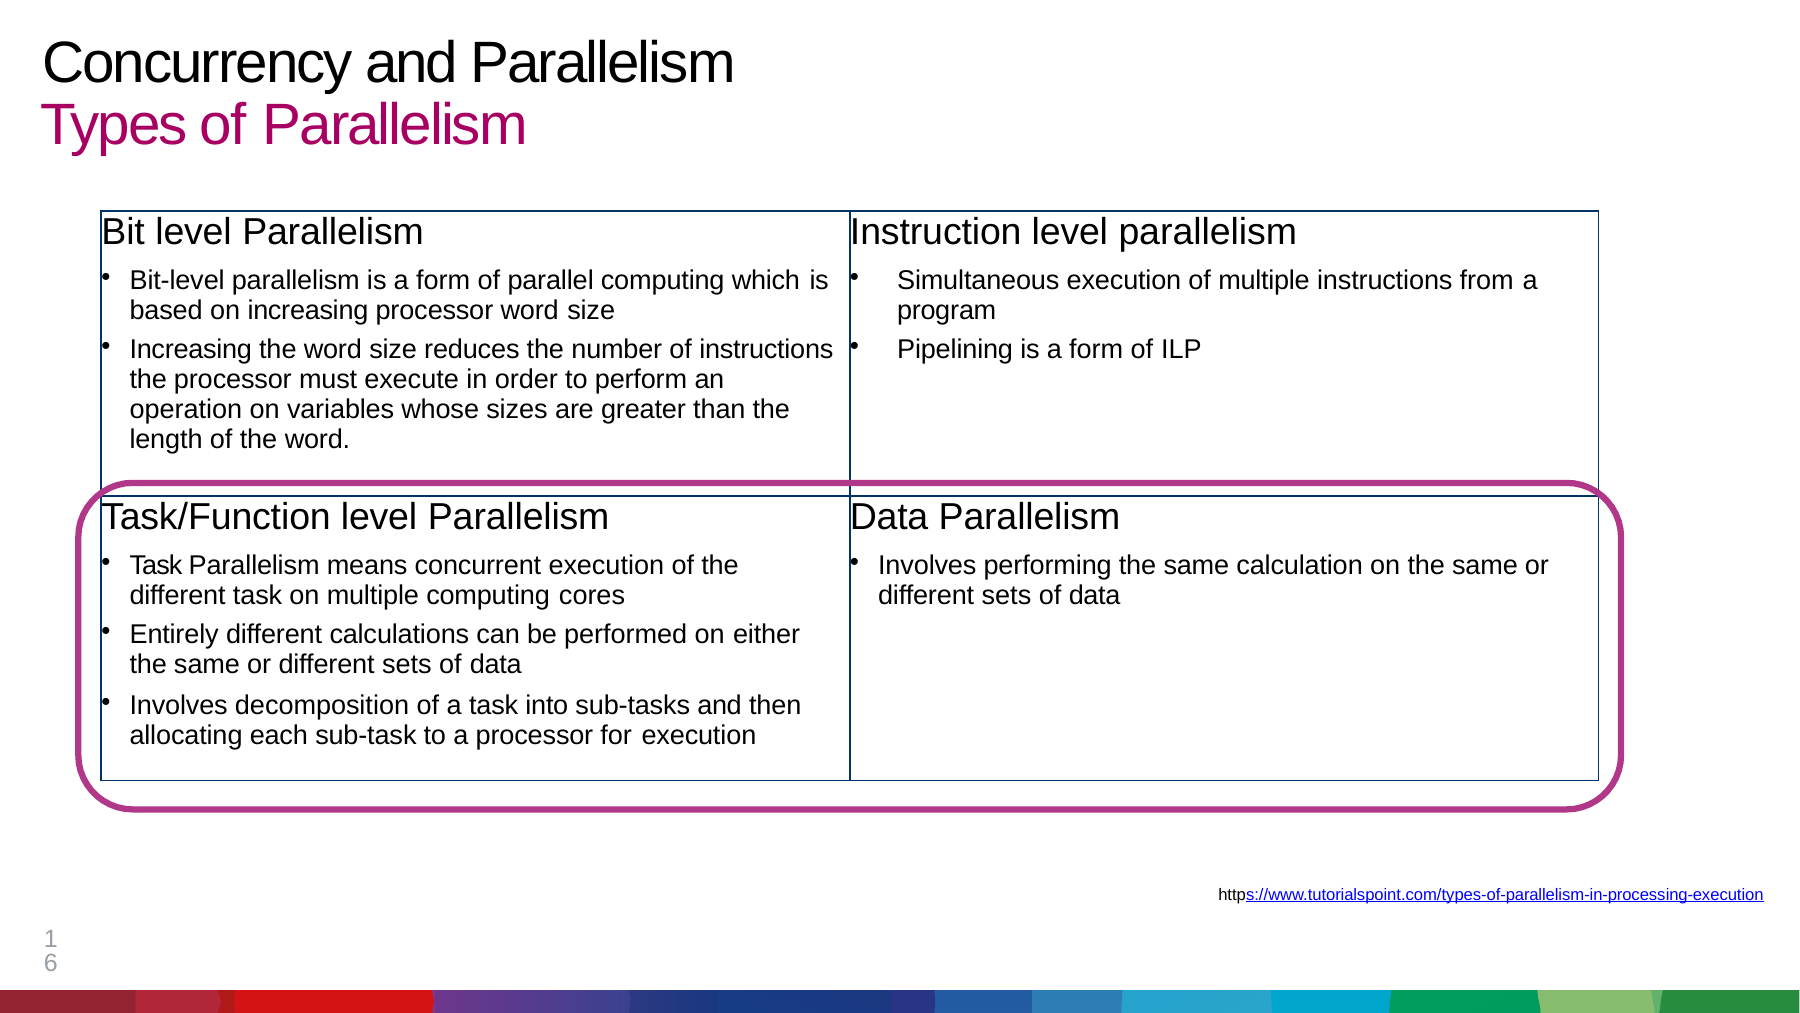

# Concurrency and Parallelism  Types of Parallelism
| Bit level Parallelism Bit-level parallelism is a form of parallel computing which is based on increasing processor word size Increasing the word size reduces the number of instructions the processor must execute in order to perform an operation on variables whose sizes are greater than the length of the word. | Instruction level parallelism Simultaneous execution of multiple instructions from a program Pipelining is a form of ILP |
| --- | --- |
| Task/Function level Parallelism Task Parallelism means concurrent execution of the different task on multiple computing cores Entirely different calculations can be performed on either the same or different sets of data Involves decomposition of a task into sub-tasks and then allocating each sub-task to a processor for execution | Data Parallelism Involves performing the same calculation on the same or different sets of data |

https://www.tutorialspoint.com/types-of-parallelism-in-processing-execution
16